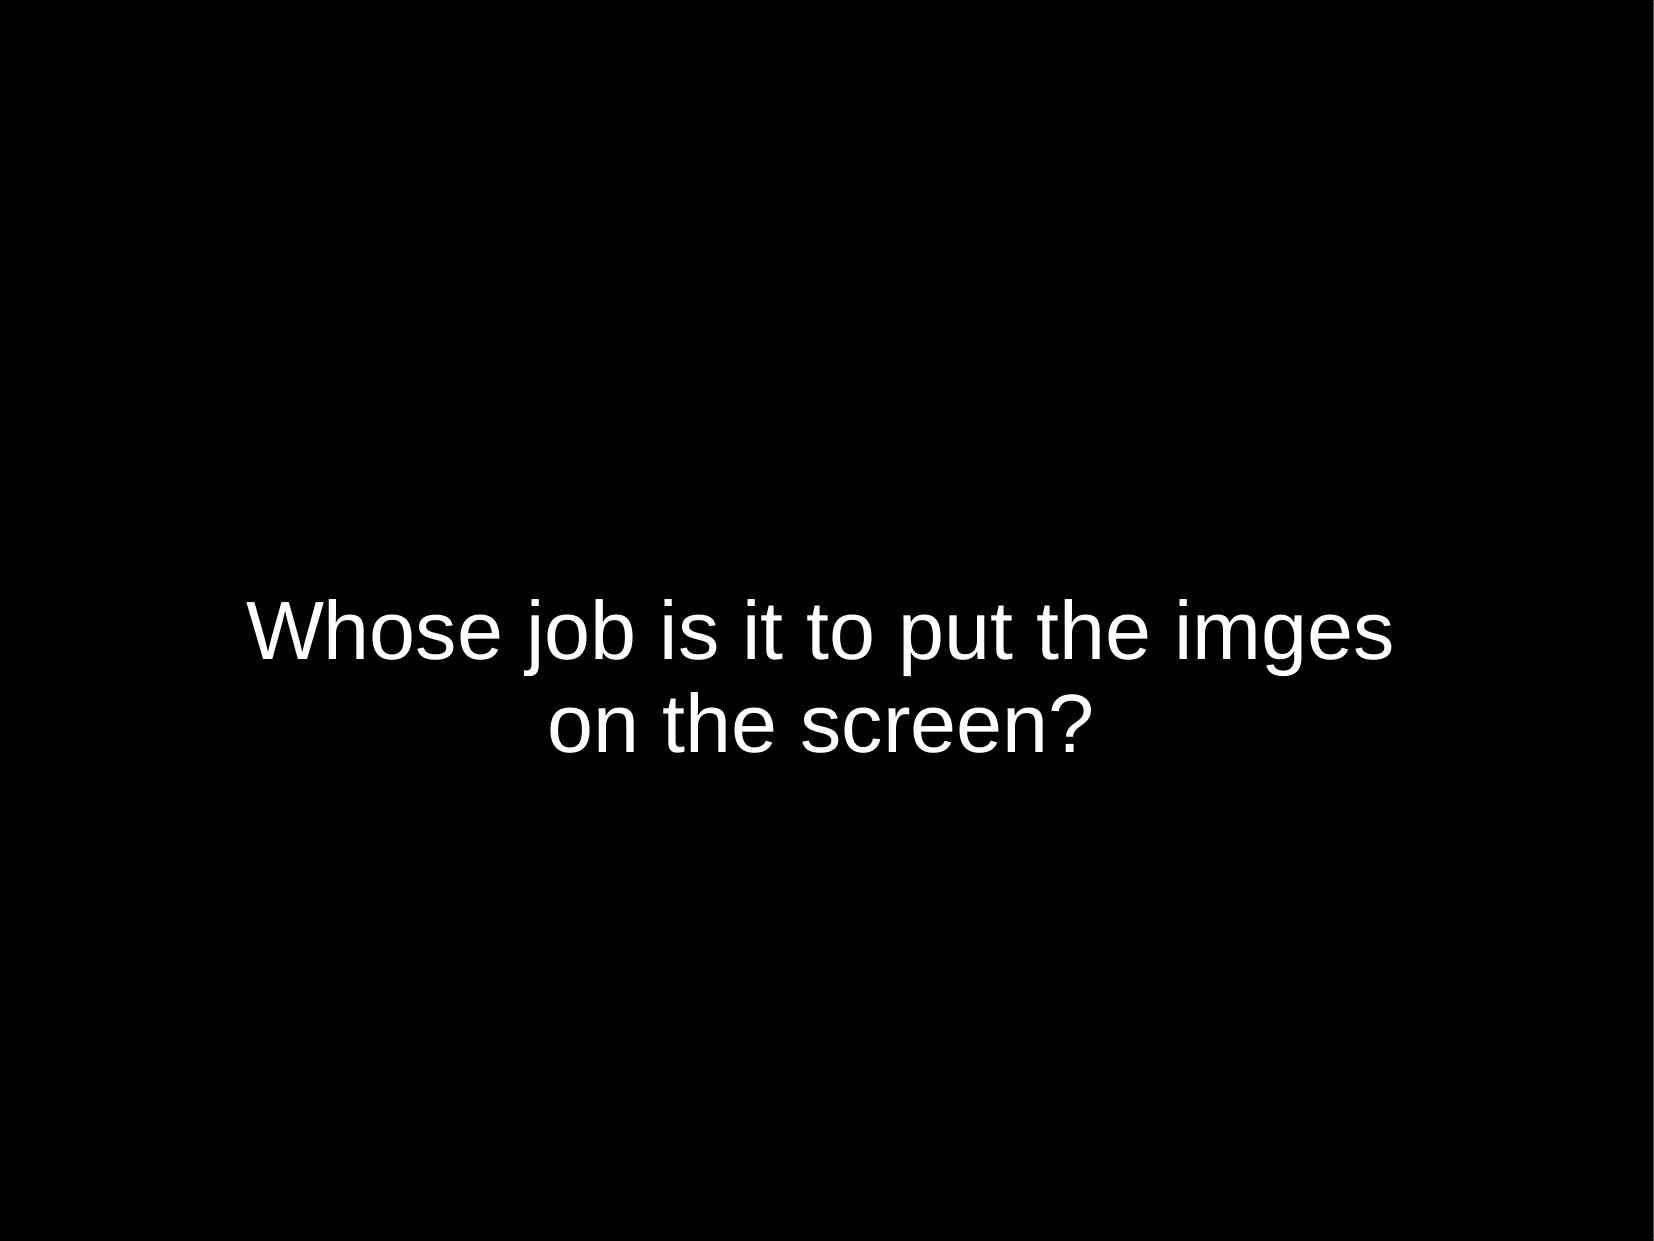

Whose job is it to put the imges on the screen?